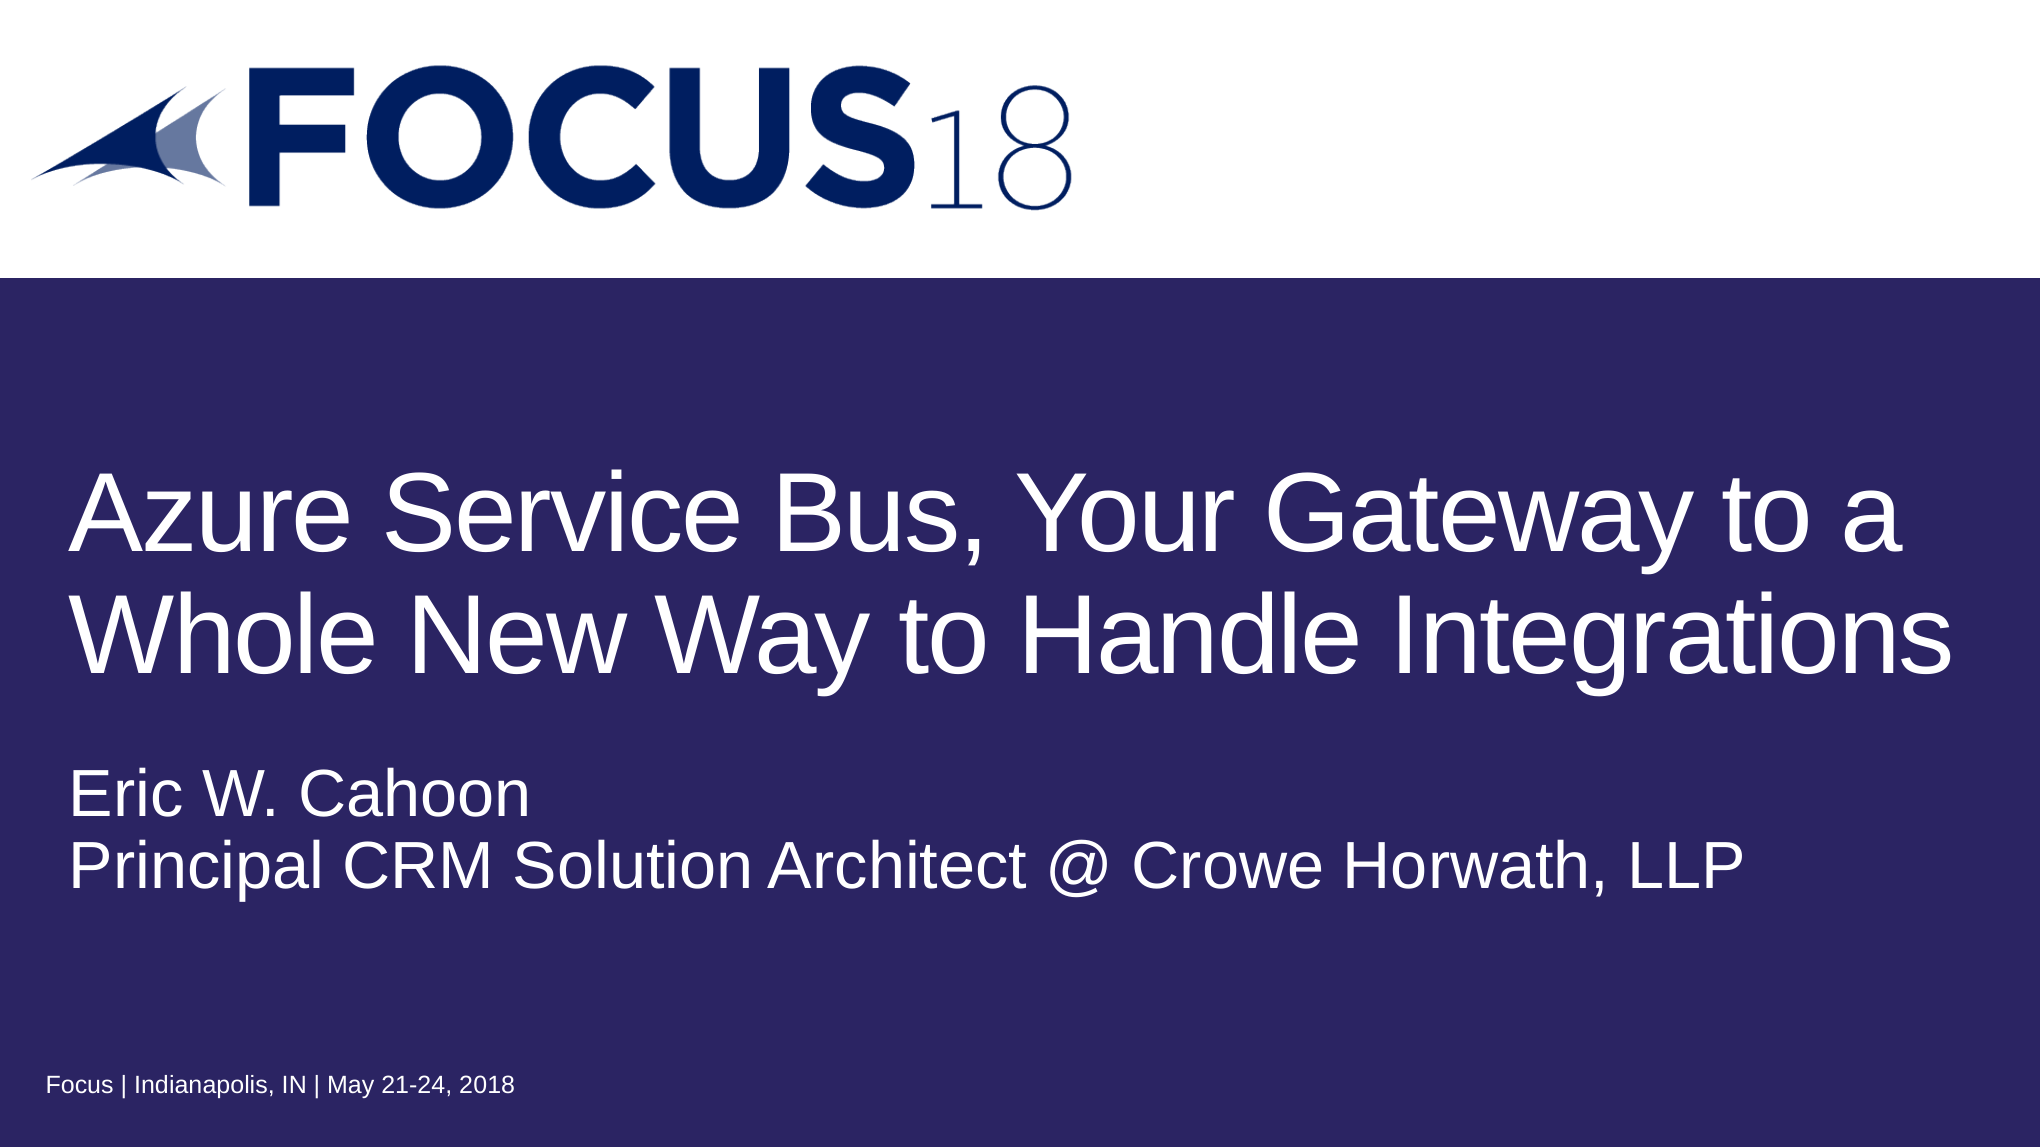

# Azure Service Bus, Your Gateway to a Whole New Way to Handle Integrations
Eric W. Cahoon
Principal CRM Solution Architect @ Crowe Horwath, LLP